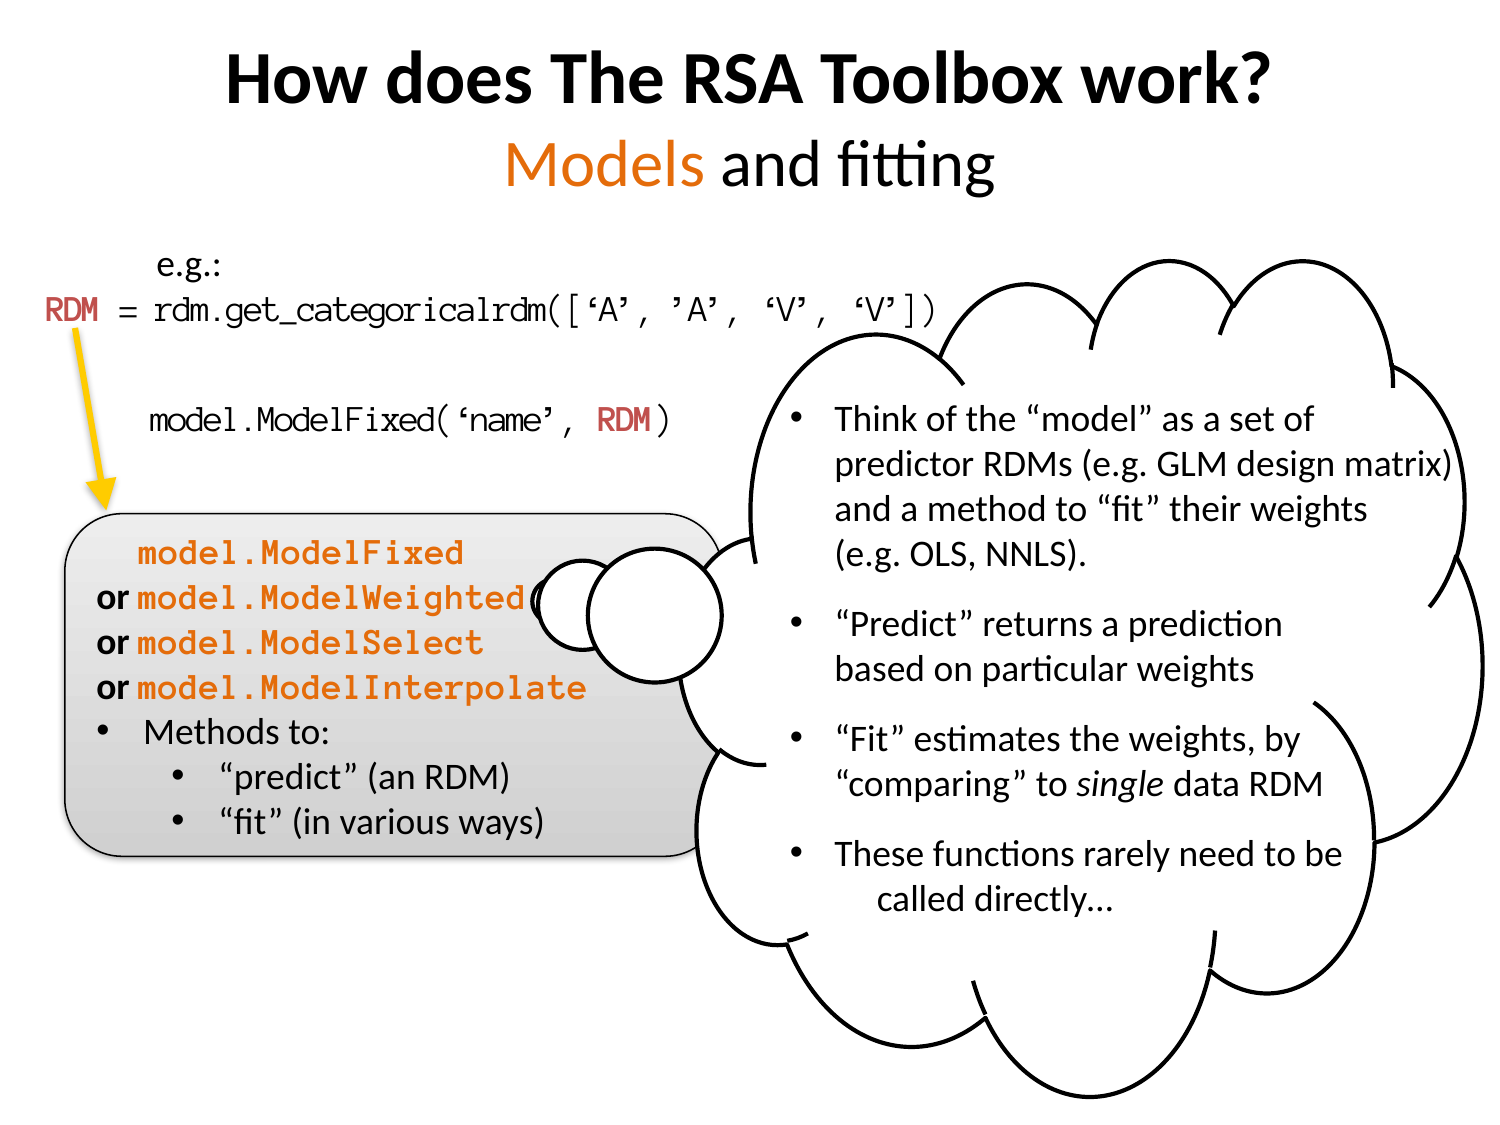

How does The RSA Toolbox work?
# Models and fitting
             e.g.:
RDM = rdm.get_categoricalrdm([‘A’, ’A’, ‘V’, ‘V’])
Think of the “model” as a set of
predictor RDMs (e.g. GLM design matrix)
and a method to “fit” their weights
(e.g. OLS, NNLS).
“Predict” returns a prediction
based on particular weights
“Fit” estimates the weights, by
“comparing” to single data RDM
These functions rarely need to be
     called directly…
model.ModelFixed(‘name’, RDM)
     model.ModelFixed
or model.ModelWeighted
or model.ModelSelect
or model.ModelInterpolate
Methods to:
“predict” (an RDM)
“fit” (in various ways)